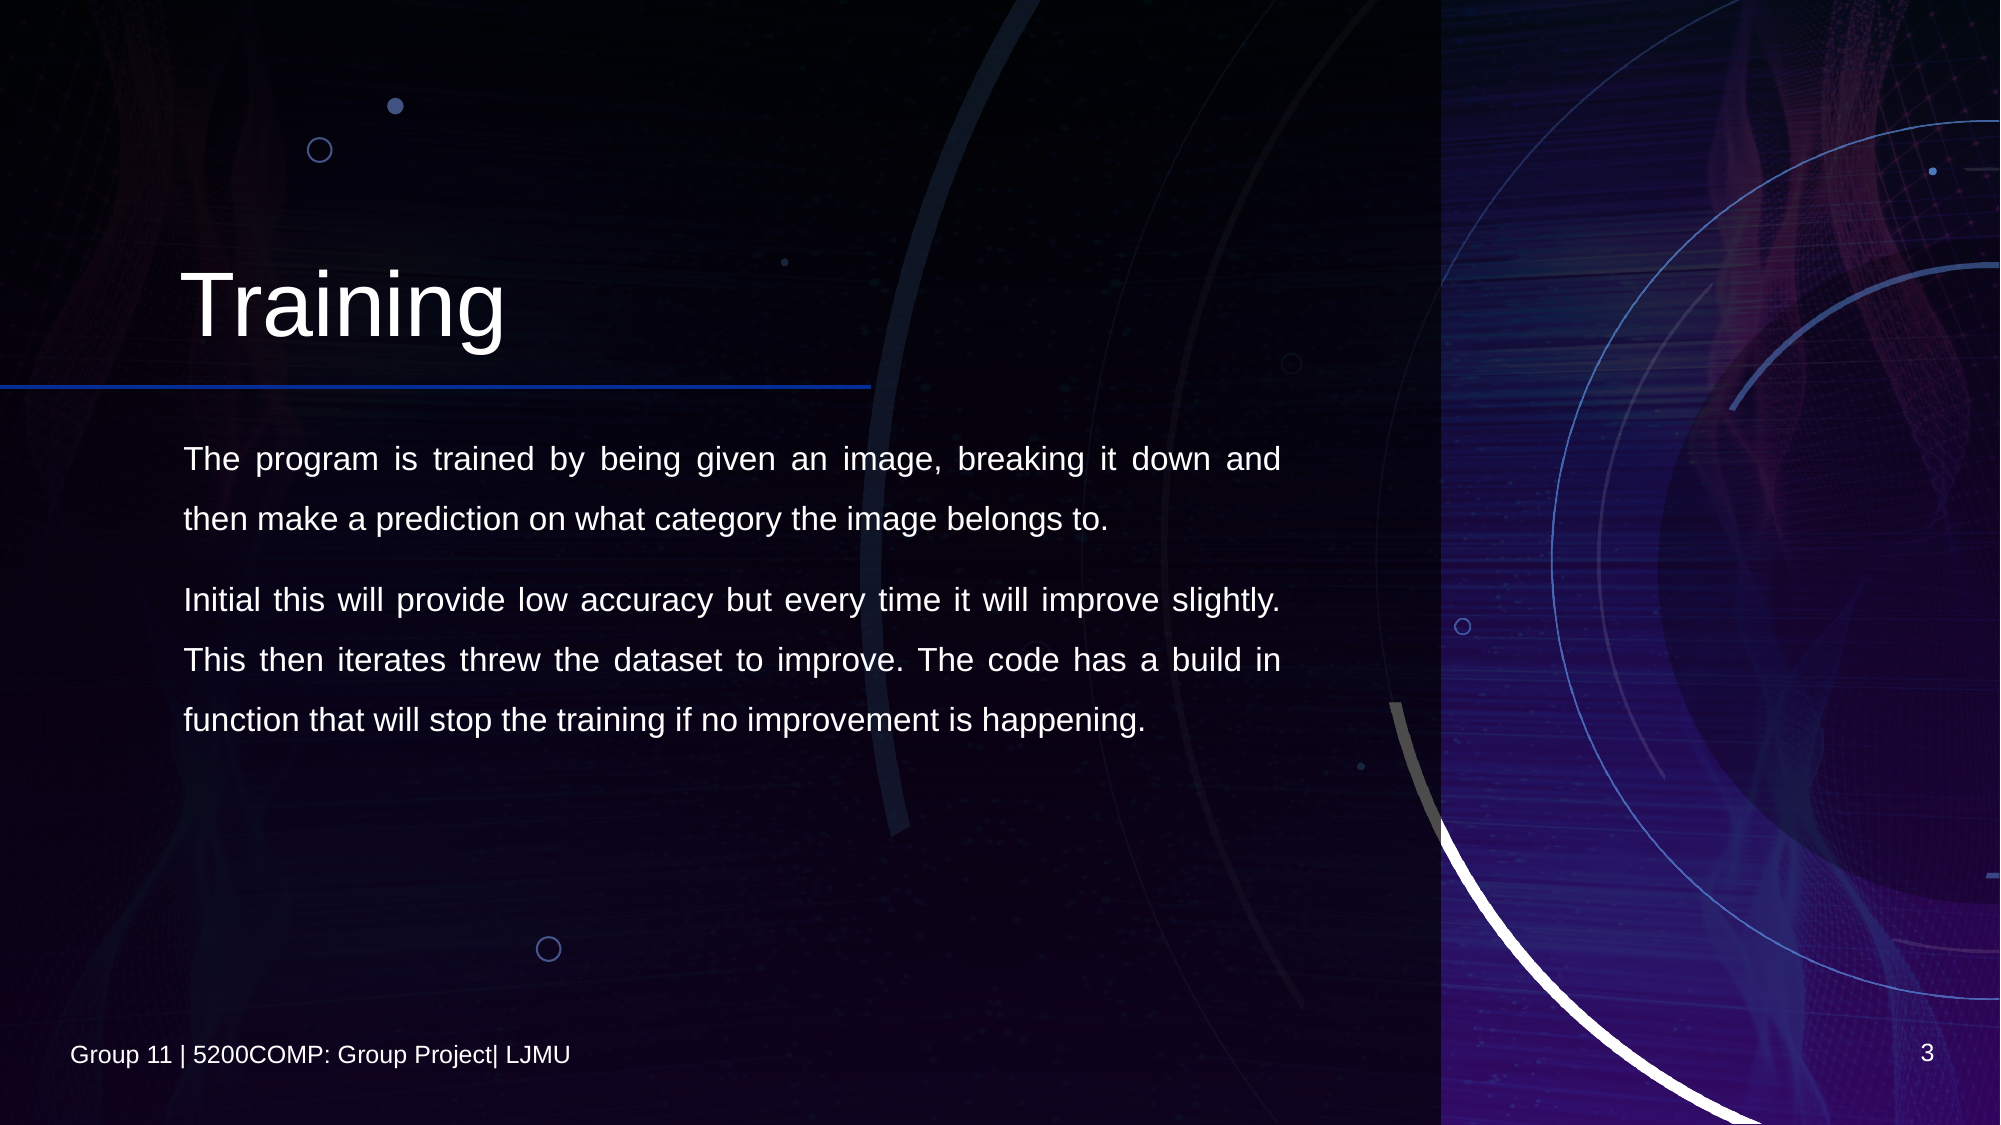

# Training
The program is trained by being given an image, breaking it down and then make a prediction on what category the image belongs to.
Initial this will provide low accuracy but every time it will improve slightly. This then iterates threw the dataset to improve. The code has a build in function that will stop the training if no improvement is happening.
3
Group 11 | 5200COMP: Group Project| LJMU